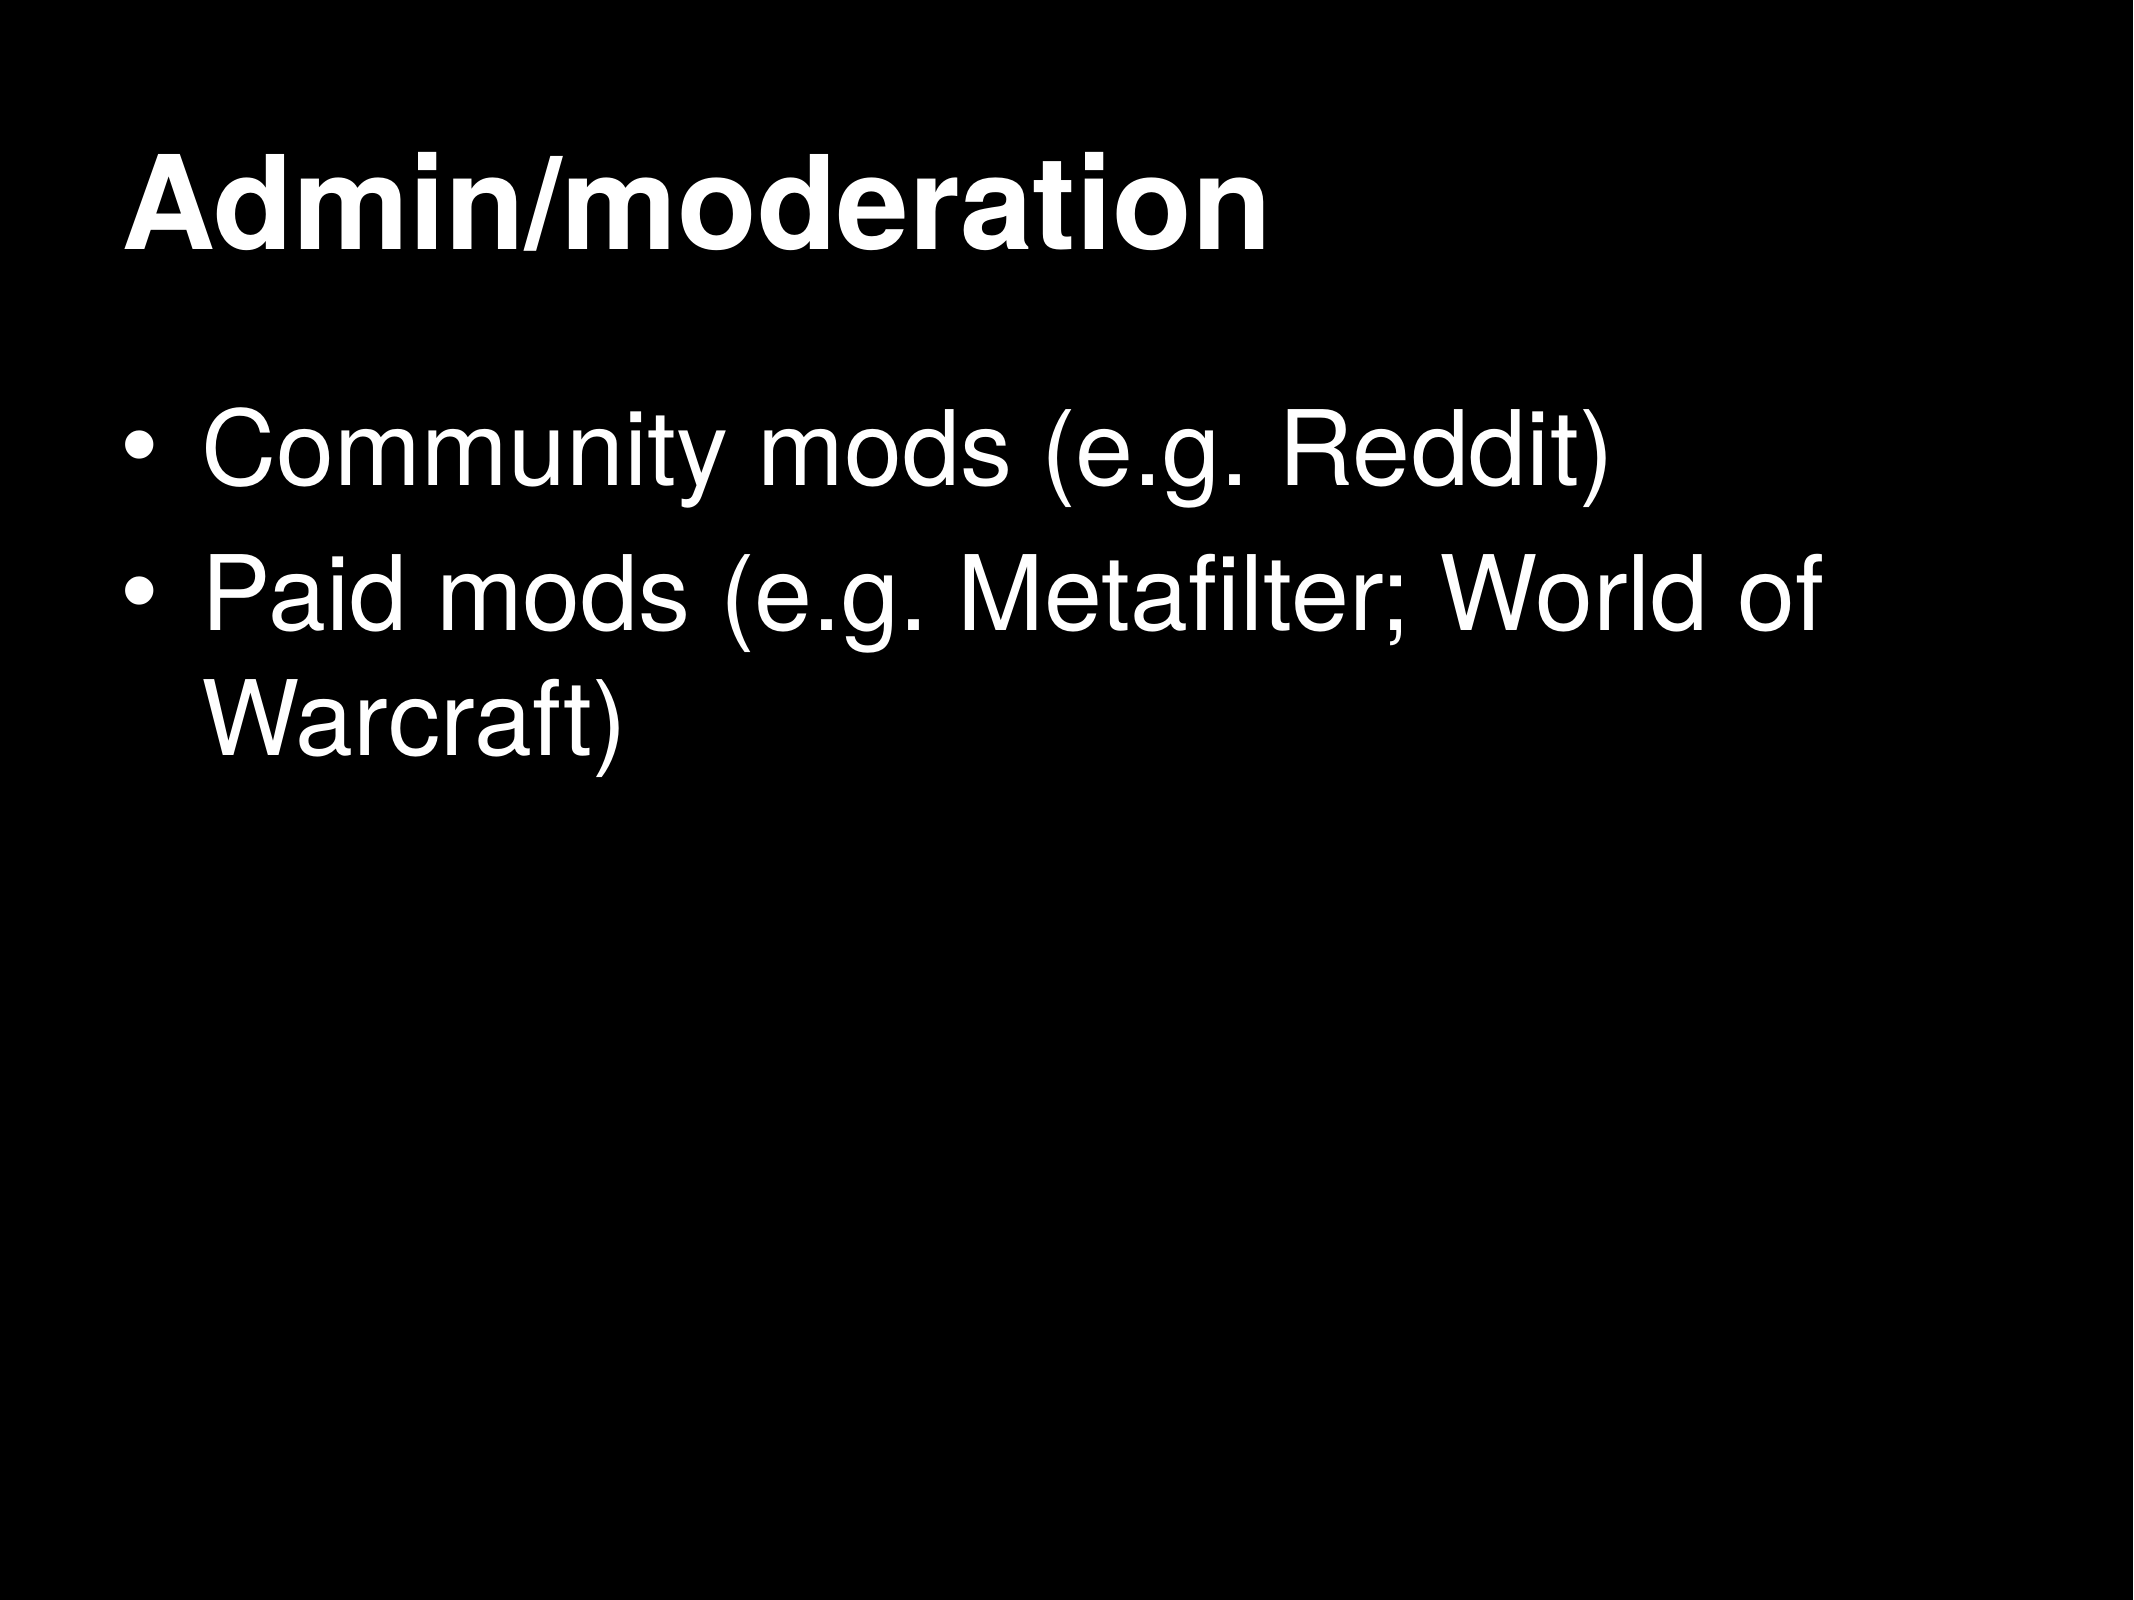

# Admin/moderation
Community mods (e.g. Reddit)
Paid mods (e.g. Metafilter; World of Warcraft)